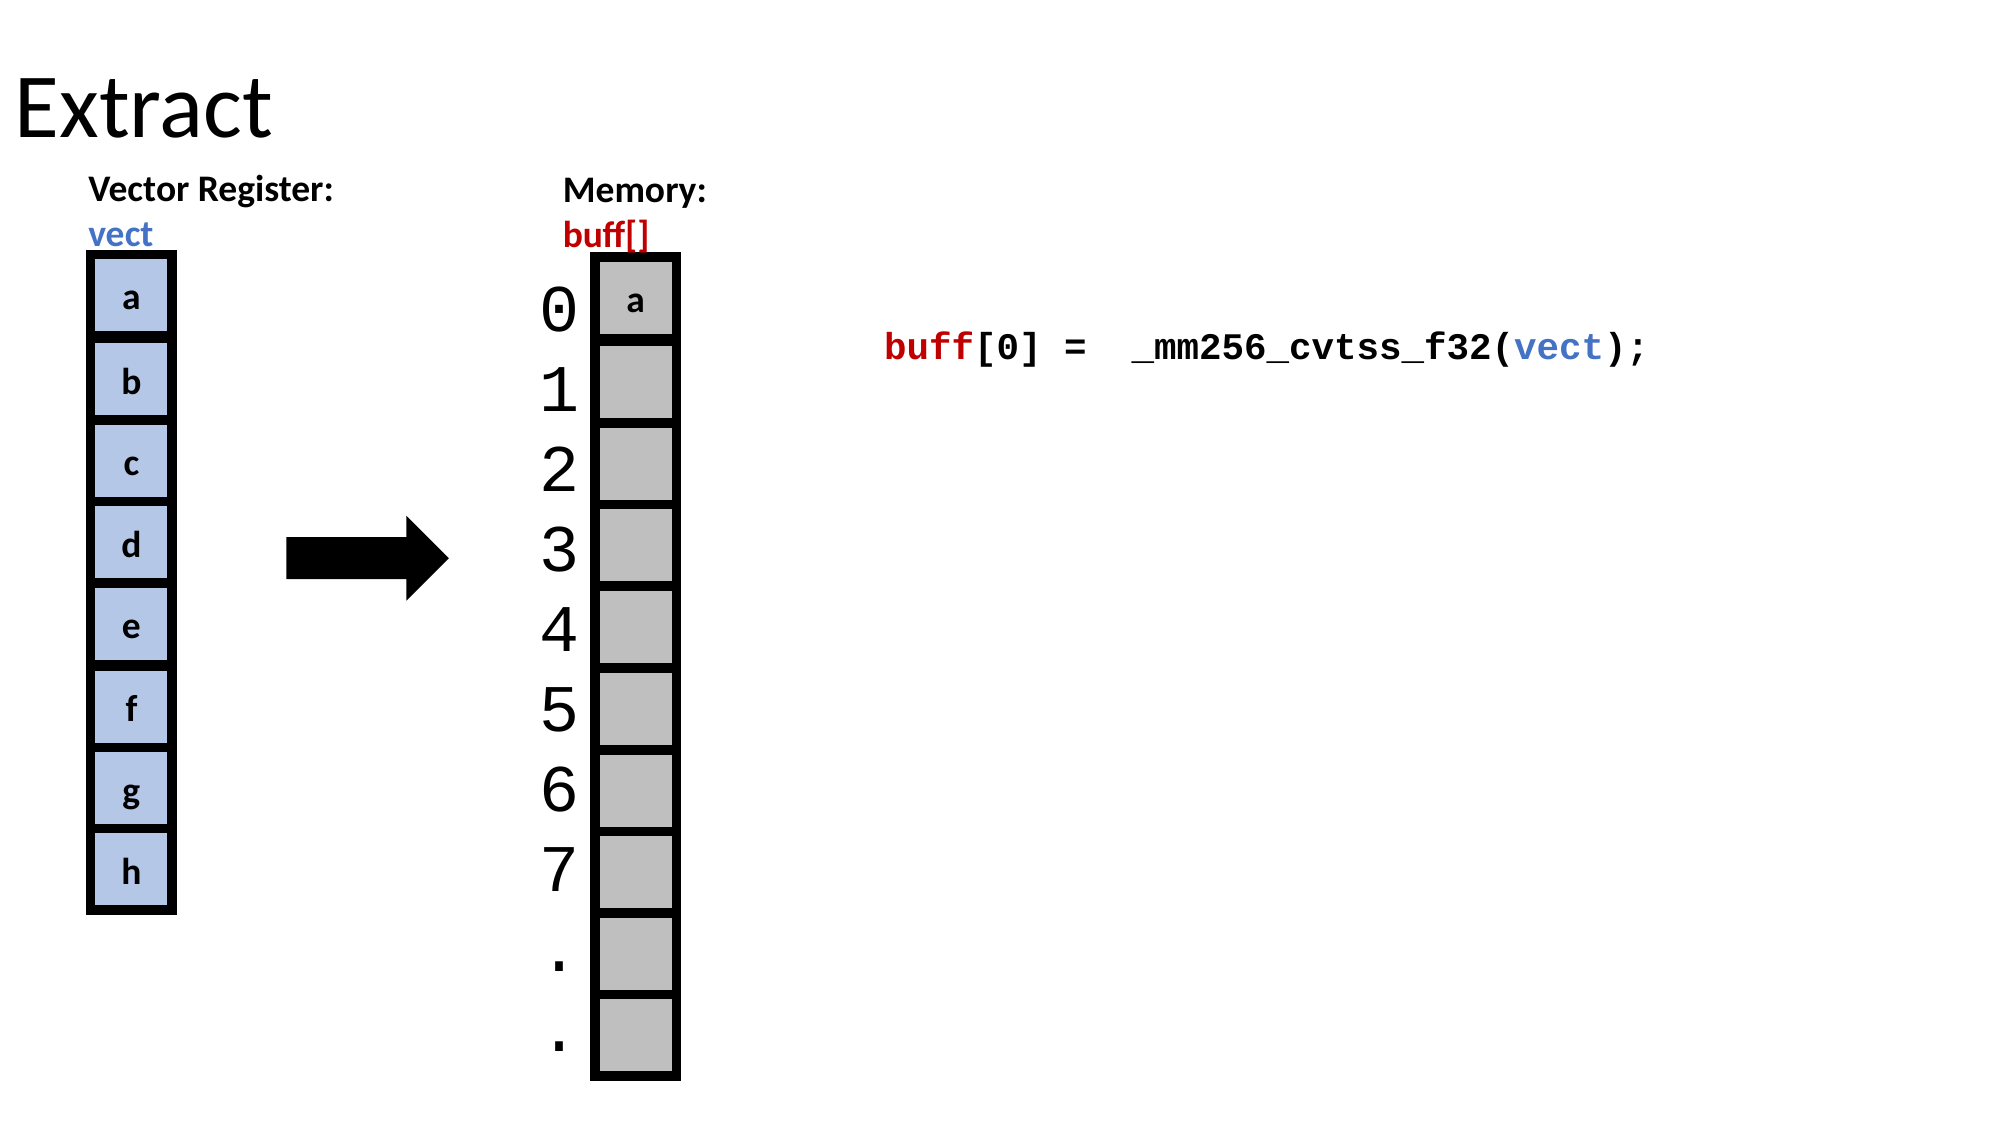

# Extract
Vector Register:
vect
Memory:
buff[]
a
a
0
1
2
3
4
5
6
7
.
.
buff[0] =  _mm256_cvtss_f32(vect);

b

c

d

e

f

g

h